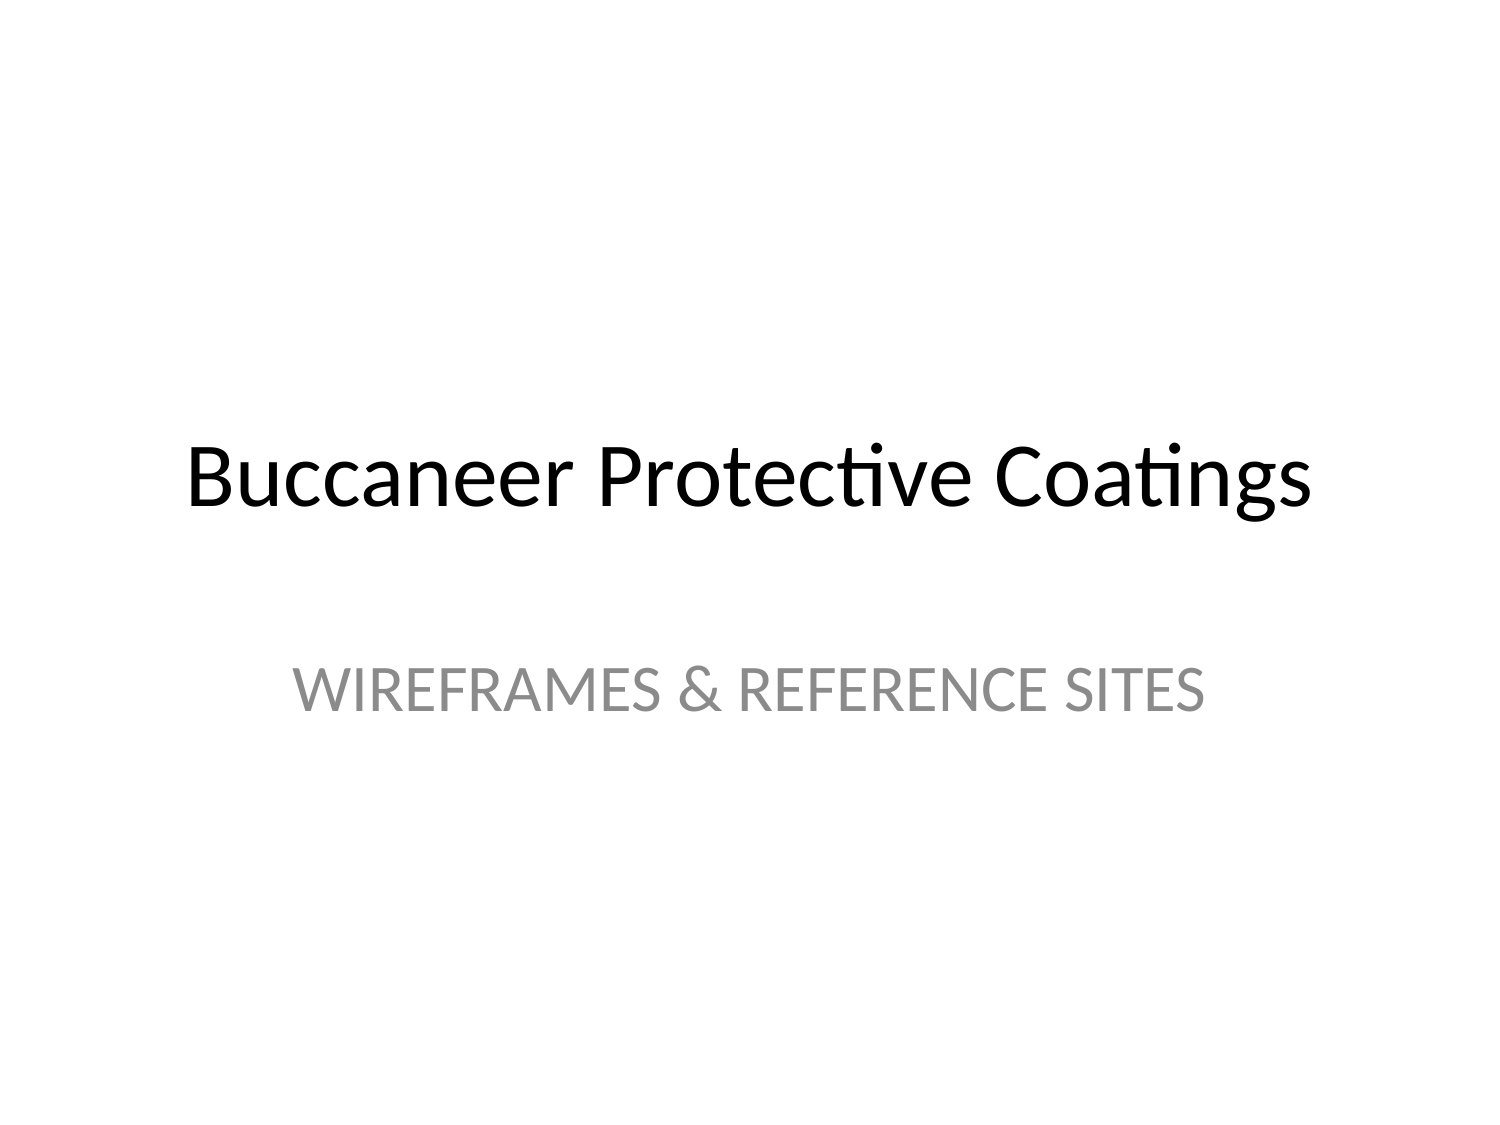

# Buccaneer Protective Coatings
WIREFRAMES & REFERENCE SITES